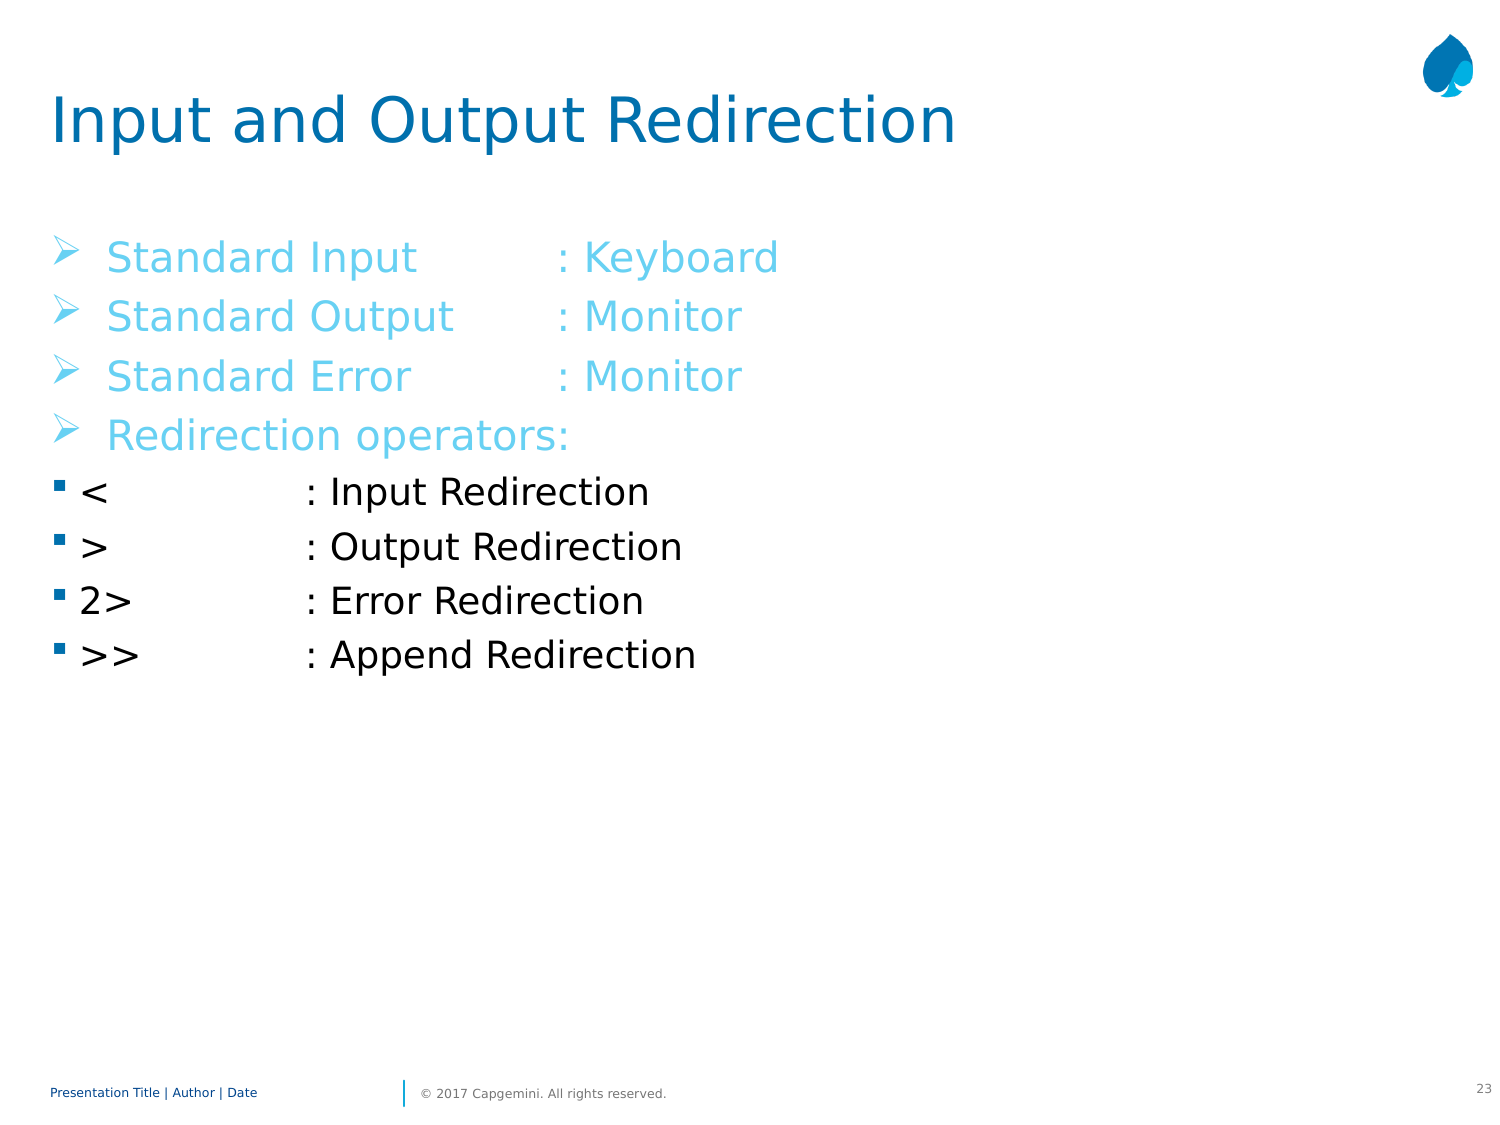

# Input and Output Redirection
Standard Input	: Keyboard
Standard Output	: Monitor
Standard Error	: Monitor
Redirection operators:
<	: Input Redirection
>	: Output Redirection
2>	: Error Redirection
>>	: Append Redirection